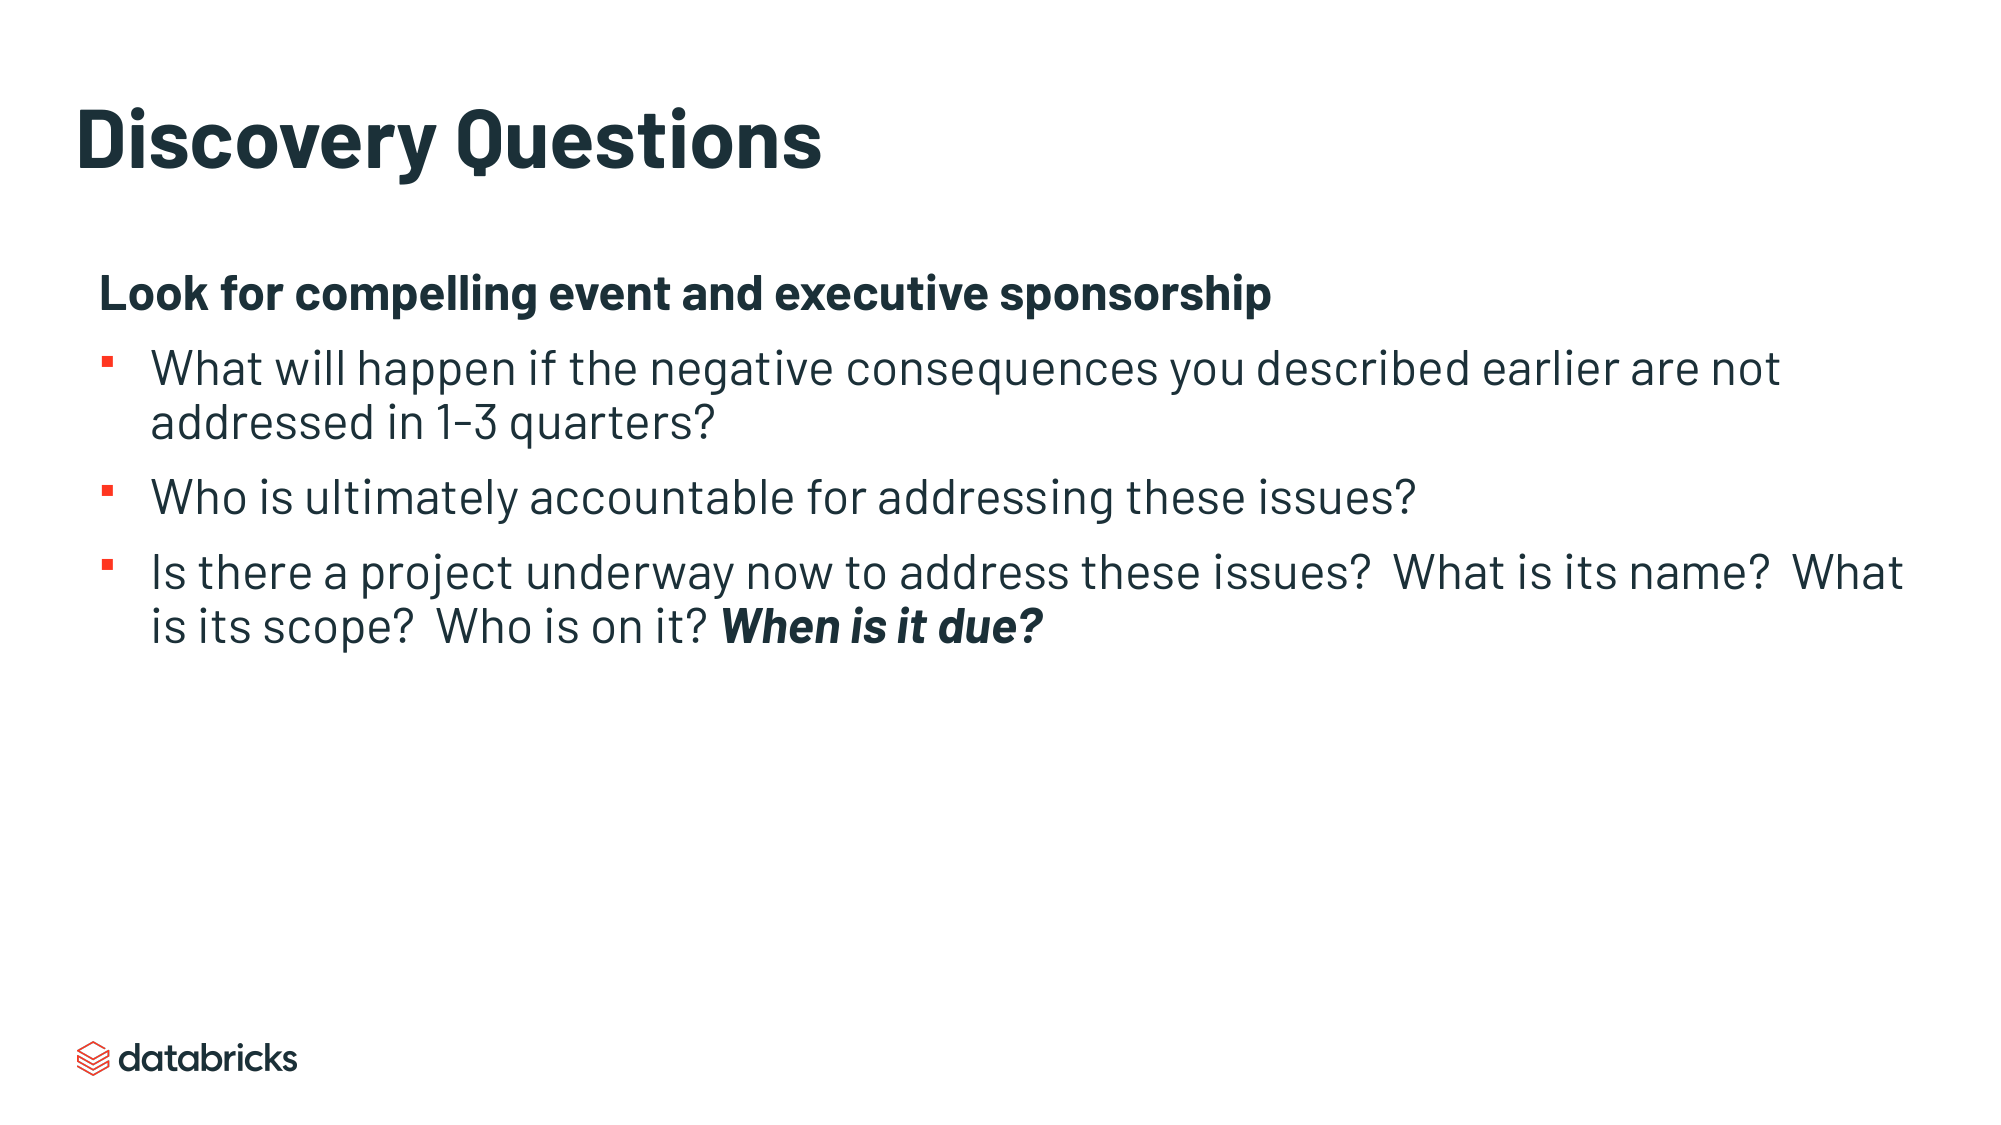

# Discovery Questions
Look for compelling event and executive sponsorship
What will happen if the negative consequences you described earlier are not addressed in 1-3 quarters?
Who is ultimately accountable for addressing these issues?
Is there a project underway now to address these issues?  What is its name?  What is its scope?  Who is on it? When is it due?